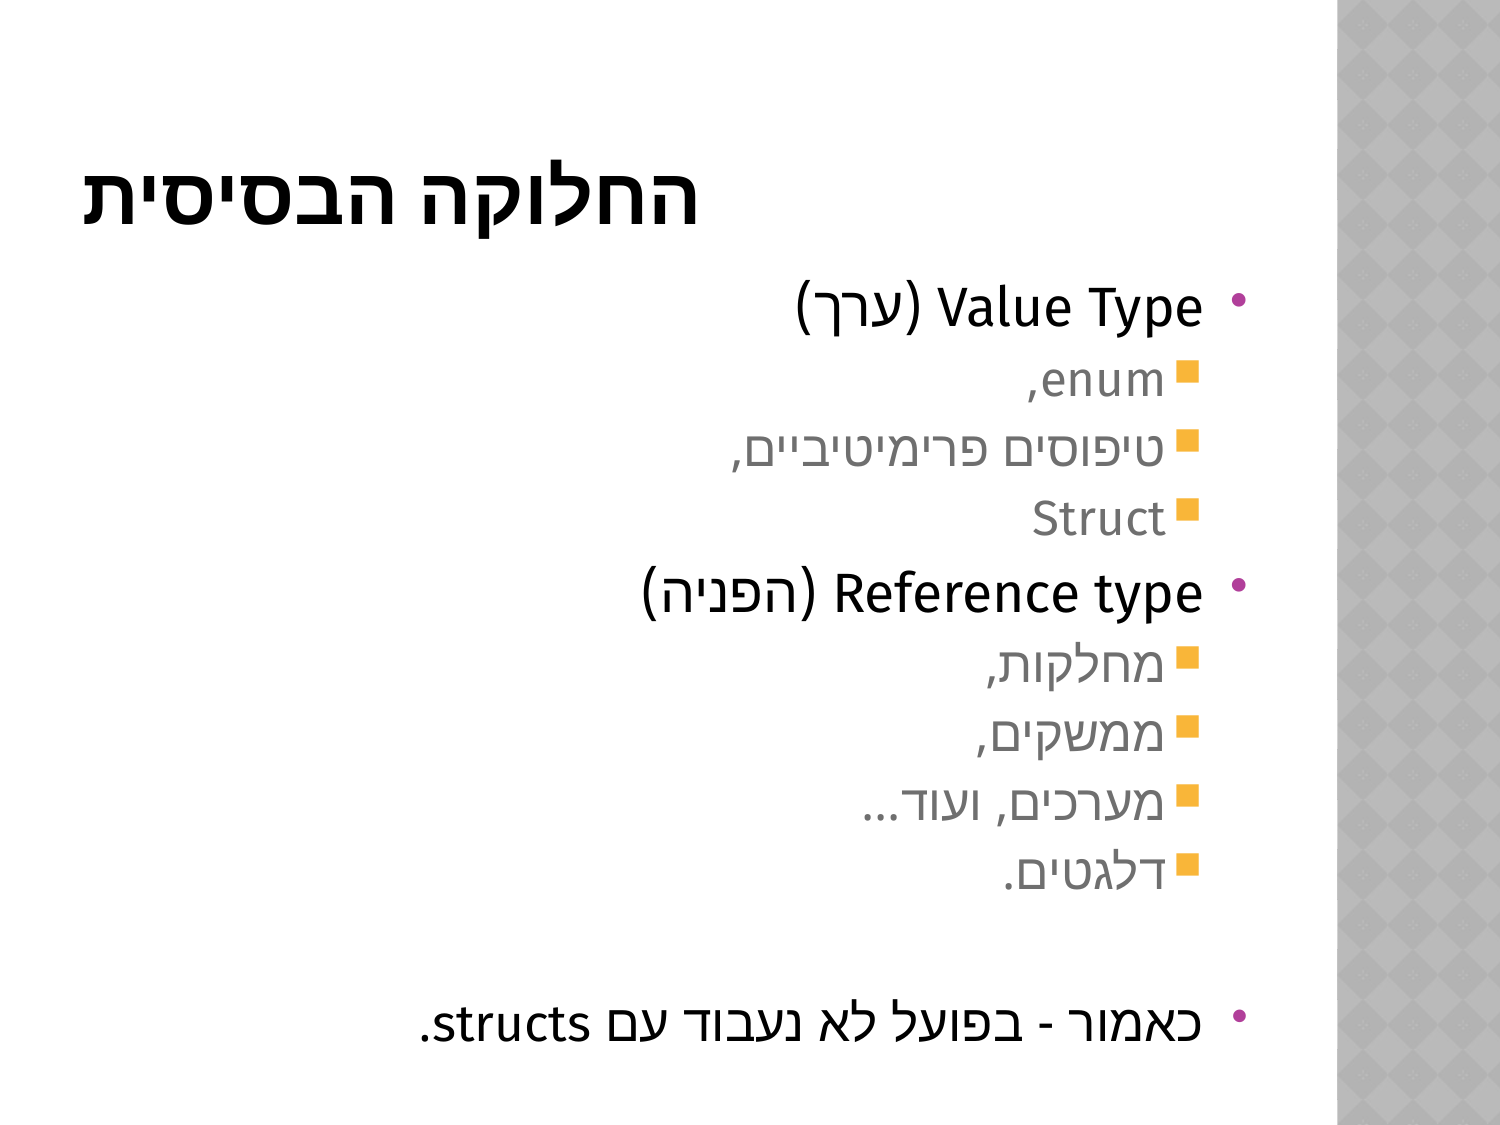

# החלוקה הבסיסית
Value Type (ערך)
enum,
טיפוסים פרימיטיביים,
Struct
Reference type (הפניה)
מחלקות,
ממשקים,
מערכים, ועוד...
דלגטים.

כאמור - בפועל לא נעבוד עם structs.